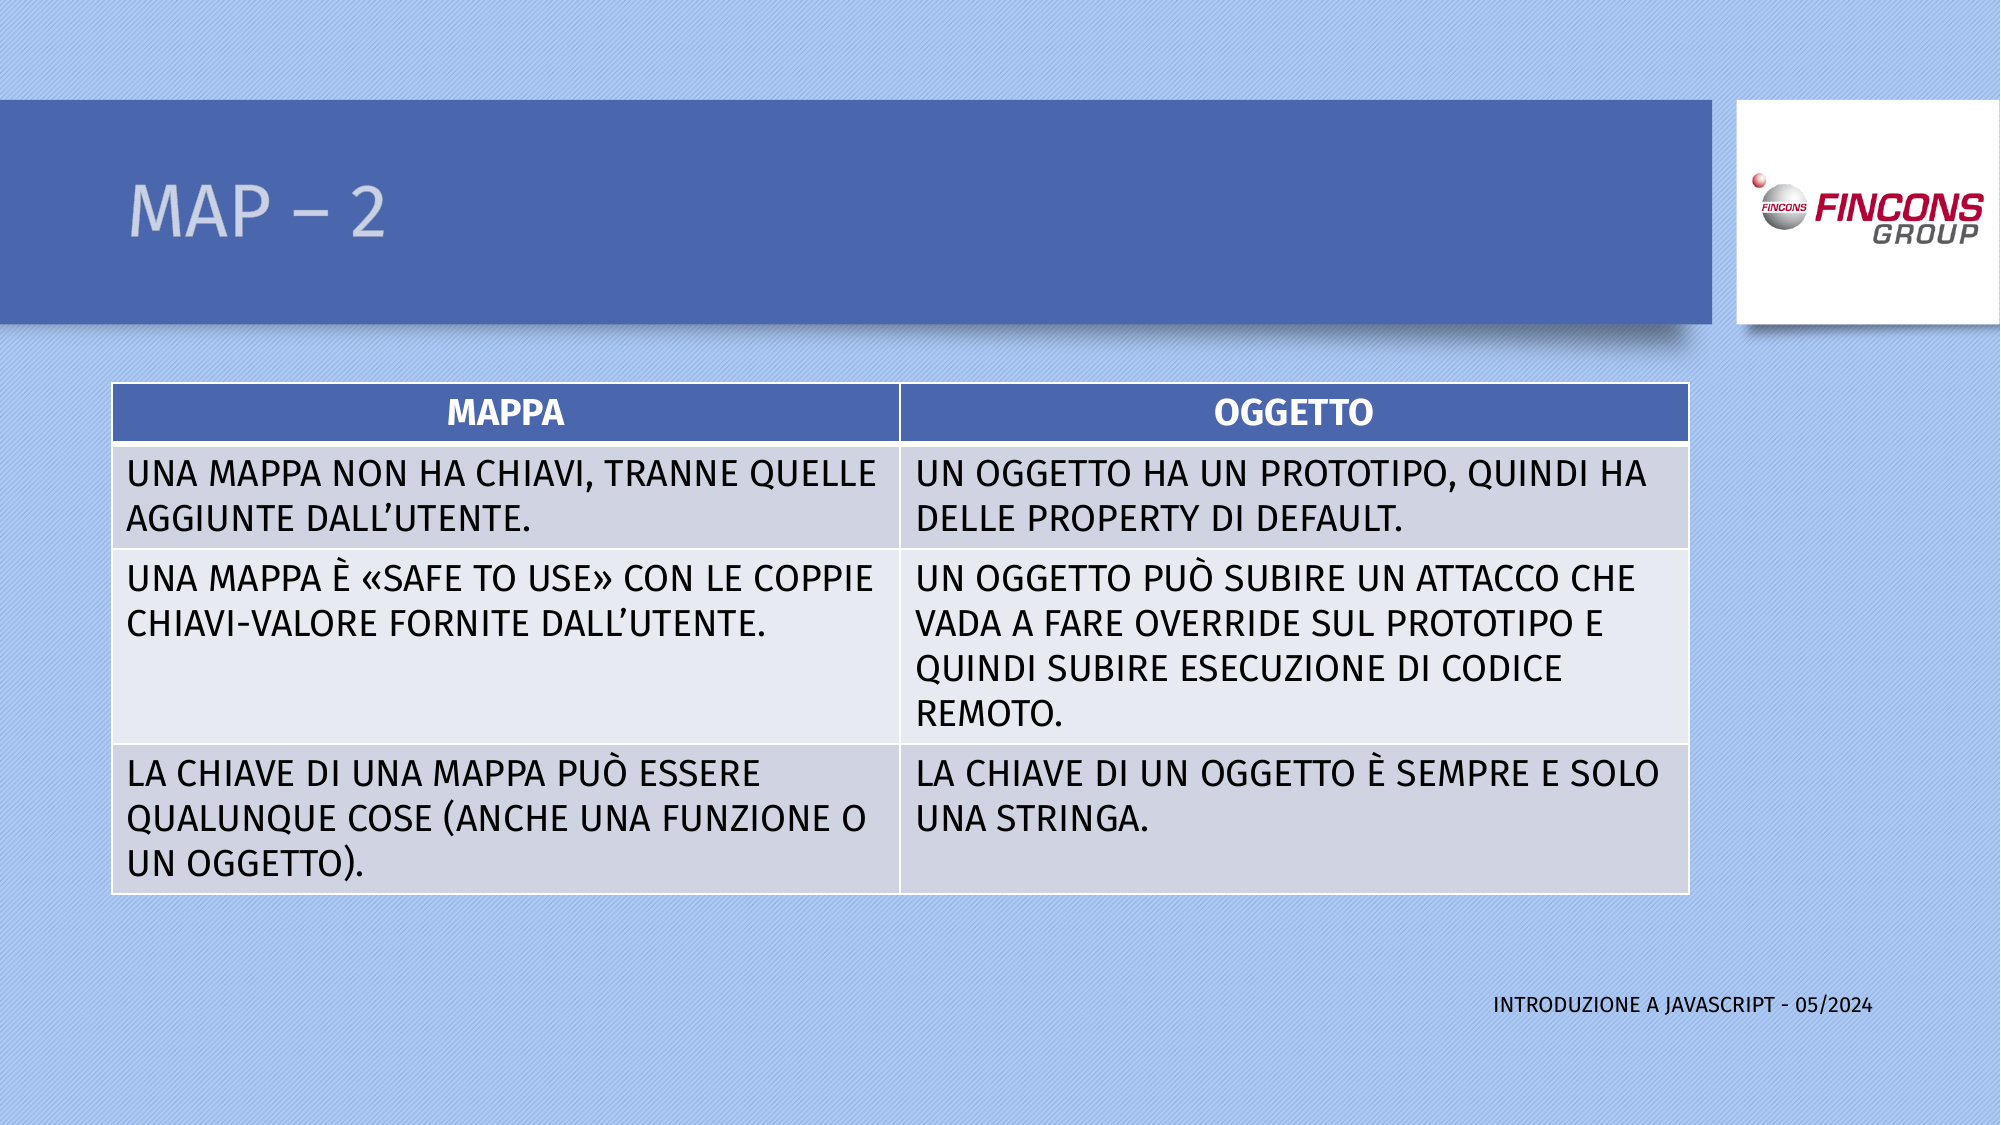

# MAP – 2
| MAPPA | OGGETTO |
| --- | --- |
| UNA MAPPA NON HA CHIAVI, TRANNE QUELLE AGGIUNTE DALL’UTENTE. | UN OGGETTO HA UN PROTOTIPO, QUINDI HA DELLE PROPERTY DI DEFAULT. |
| UNA MAPPA È «SAFE TO USE» CON LE COPPIE CHIAVI-VALORE FORNITE DALL’UTENTE. | UN OGGETTO PUÒ SUBIRE UN ATTACCO CHE VADA A FARE OVERRIDE SUL PROTOTIPO E QUINDI SUBIRE ESECUZIONE DI CODICE REMOTO. |
| LA CHIAVE DI UNA MAPPA PUÒ ESSERE QUALUNQUE COSE (ANCHE UNA FUNZIONE O UN OGGETTO). | LA CHIAVE DI UN OGGETTO È SEMPRE E SOLO UNA STRINGA. |
INTRODUZIONE A JAVASCRIPT - 05/2024